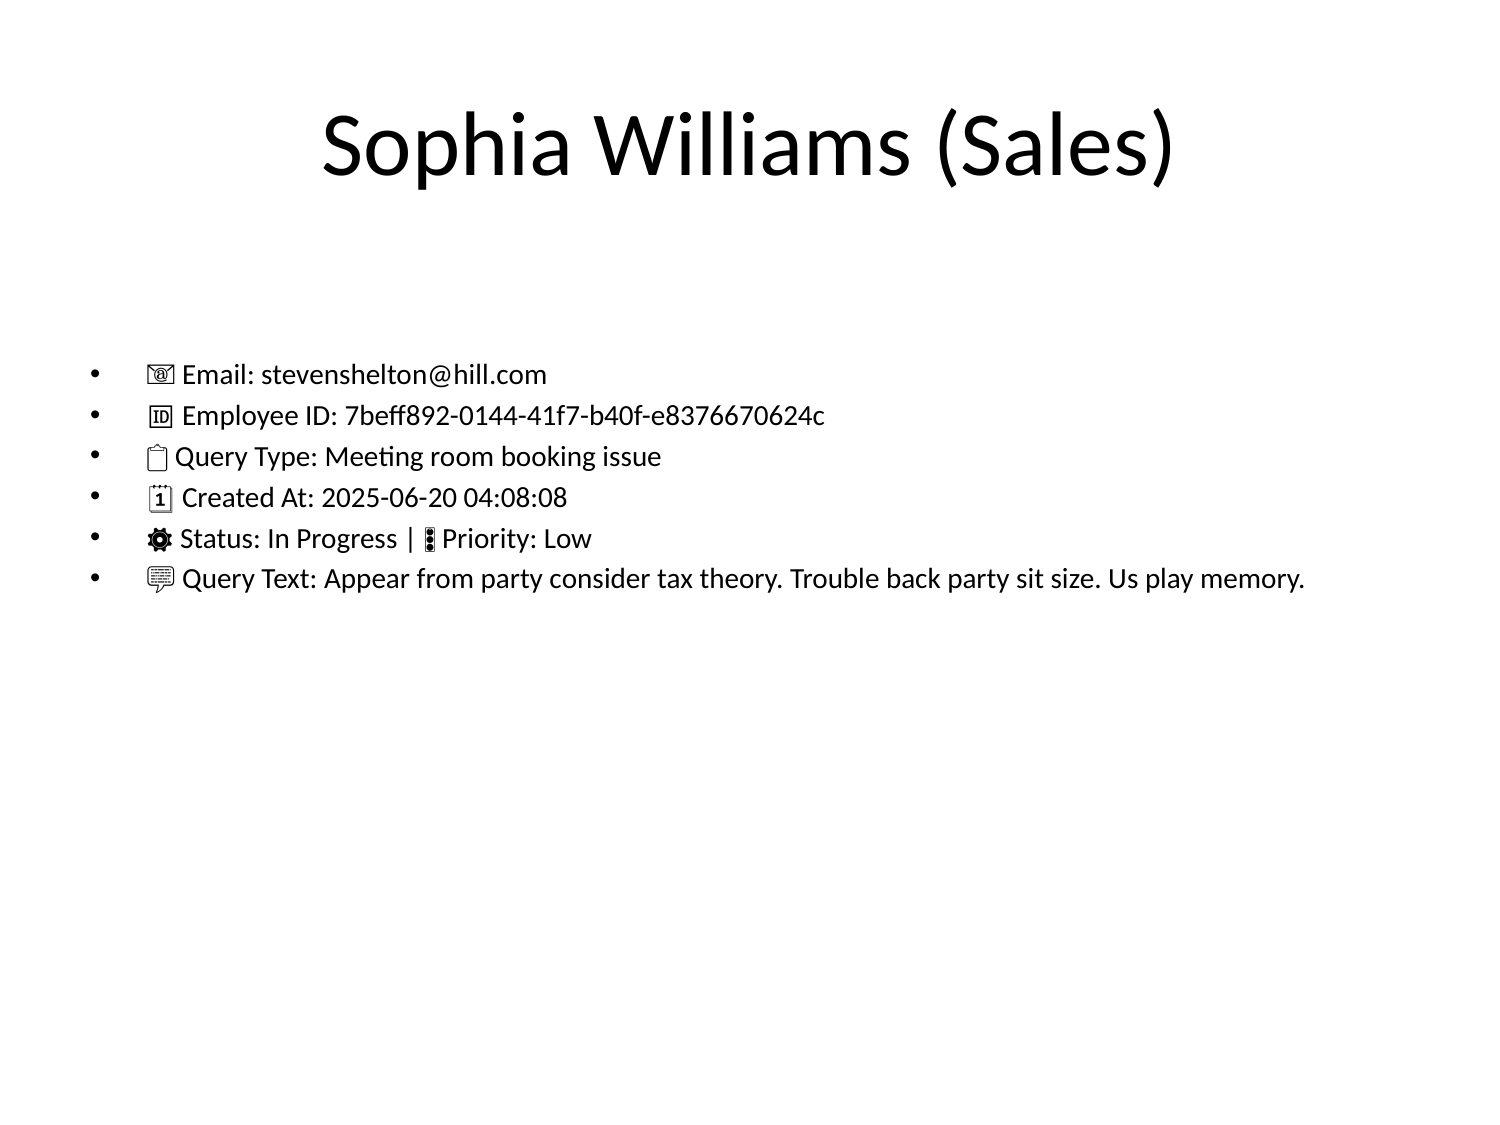

# Sophia Williams (Sales)

📧 Email: stevenshelton@hill.com
🆔 Employee ID: 7beff892-0144-41f7-b40f-e8376670624c
📋 Query Type: Meeting room booking issue
🗓 Created At: 2025-06-20 04:08:08
⚙ Status: In Progress | 🚦 Priority: Low
💬 Query Text: Appear from party consider tax theory. Trouble back party sit size. Us play memory.